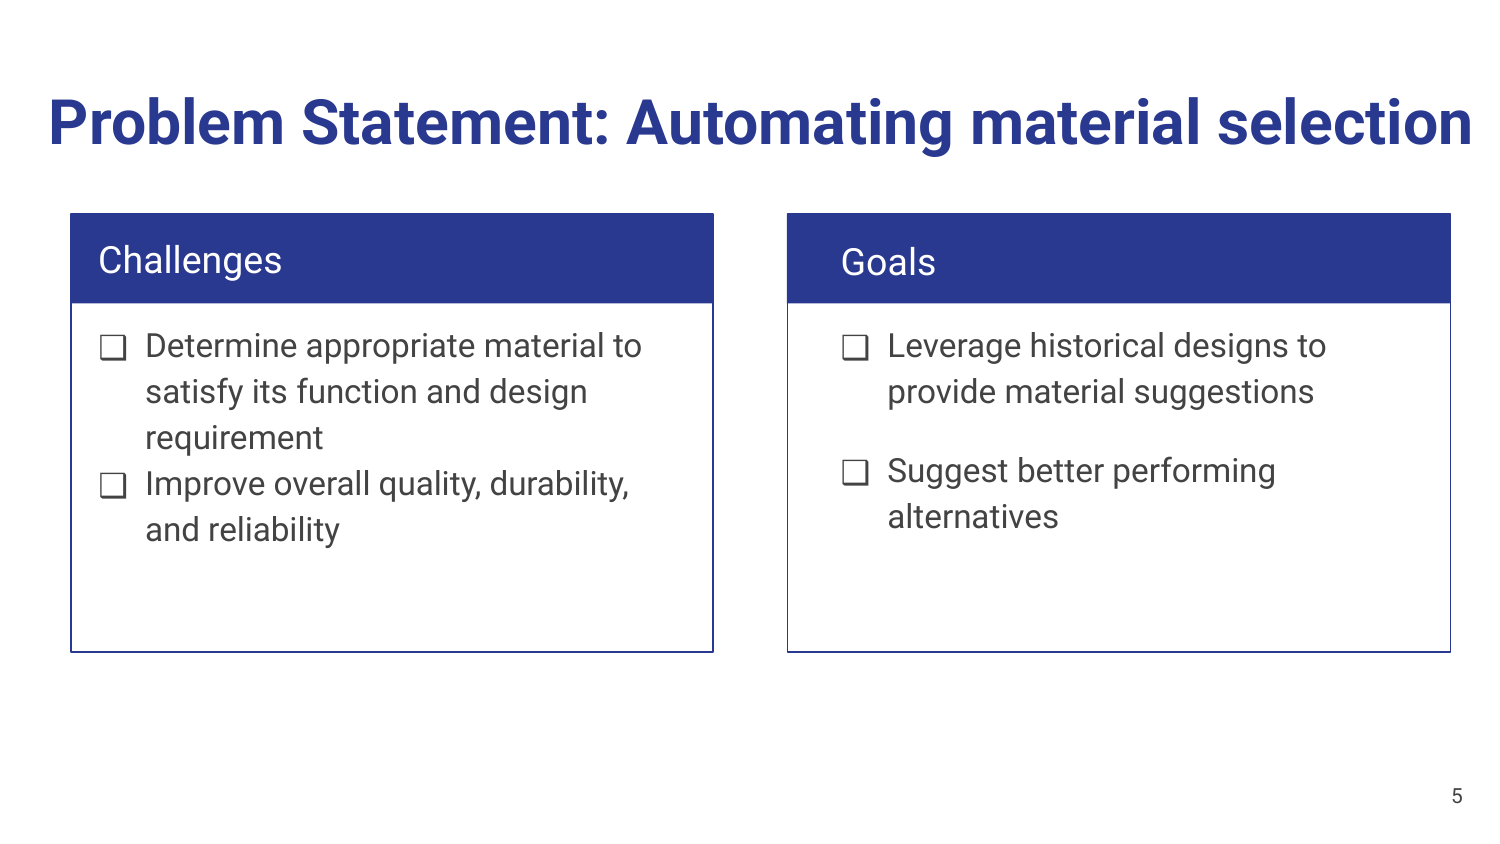

# Problem Statement: Automating material selection

Challenges

Goals
Determine appropriate material to satisfy its function and design requirement
Improve overall quality, durability, and reliability

Leverage historical designs to provide material suggestions
Suggest better performing alternatives
5